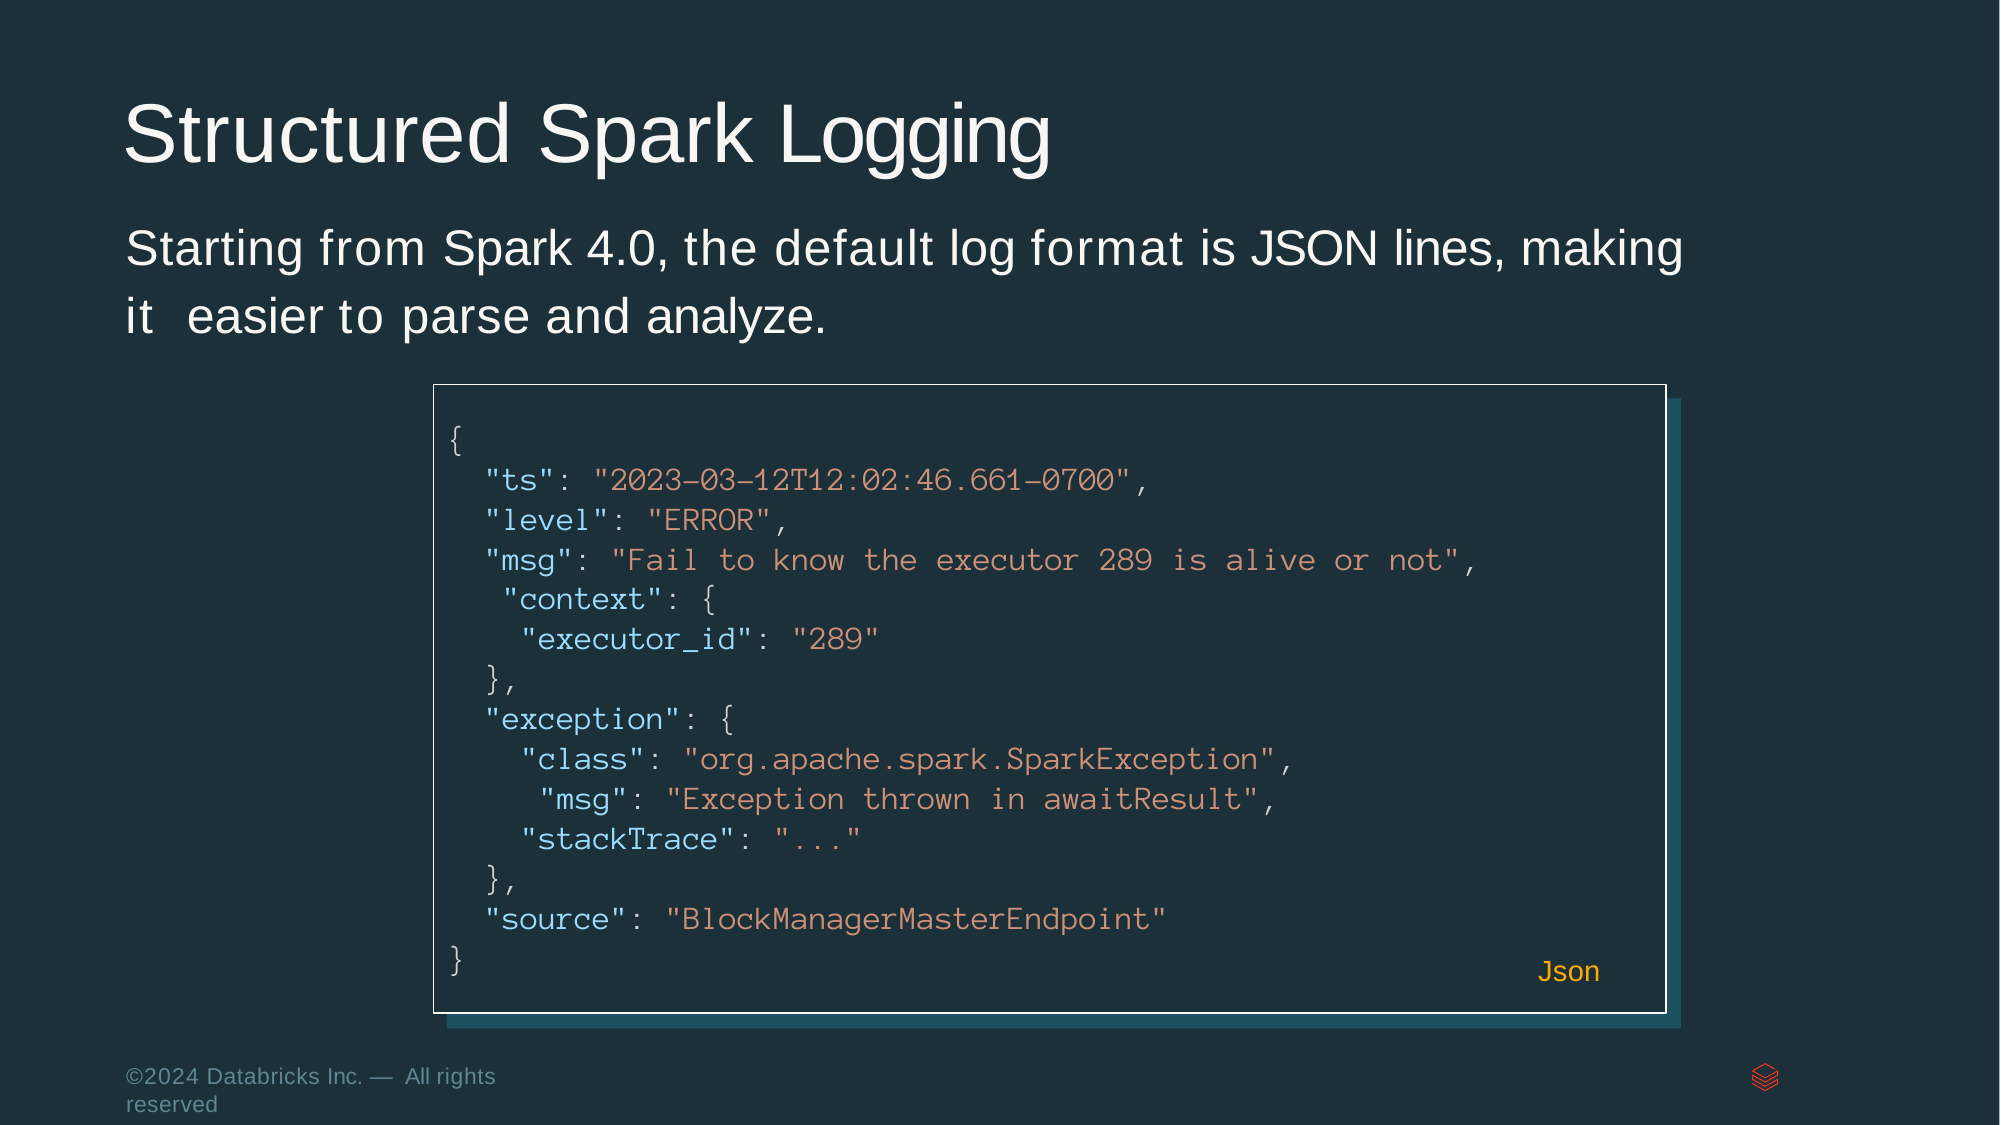

# Structured Spark Logging
Starting from Spark 4.0, the default log format is JSON lines, making it  easier to parse and analyze.

{
"ts": "2023-03-12T12:02:46.661-0700",
"level": "ERROR",
"msg": "Fail to know the executor 289 is alive or not",  "context": {
"executor_id": "289"
},
"exception": {
"class": "org.apache.spark.SparkException",  "msg": "Exception thrown in awaitResult",  "stackTrace": "..."
},
"source": "BlockManagerMasterEndpoint"
}
Json
©2024 Databricks Inc. — All rights reserved